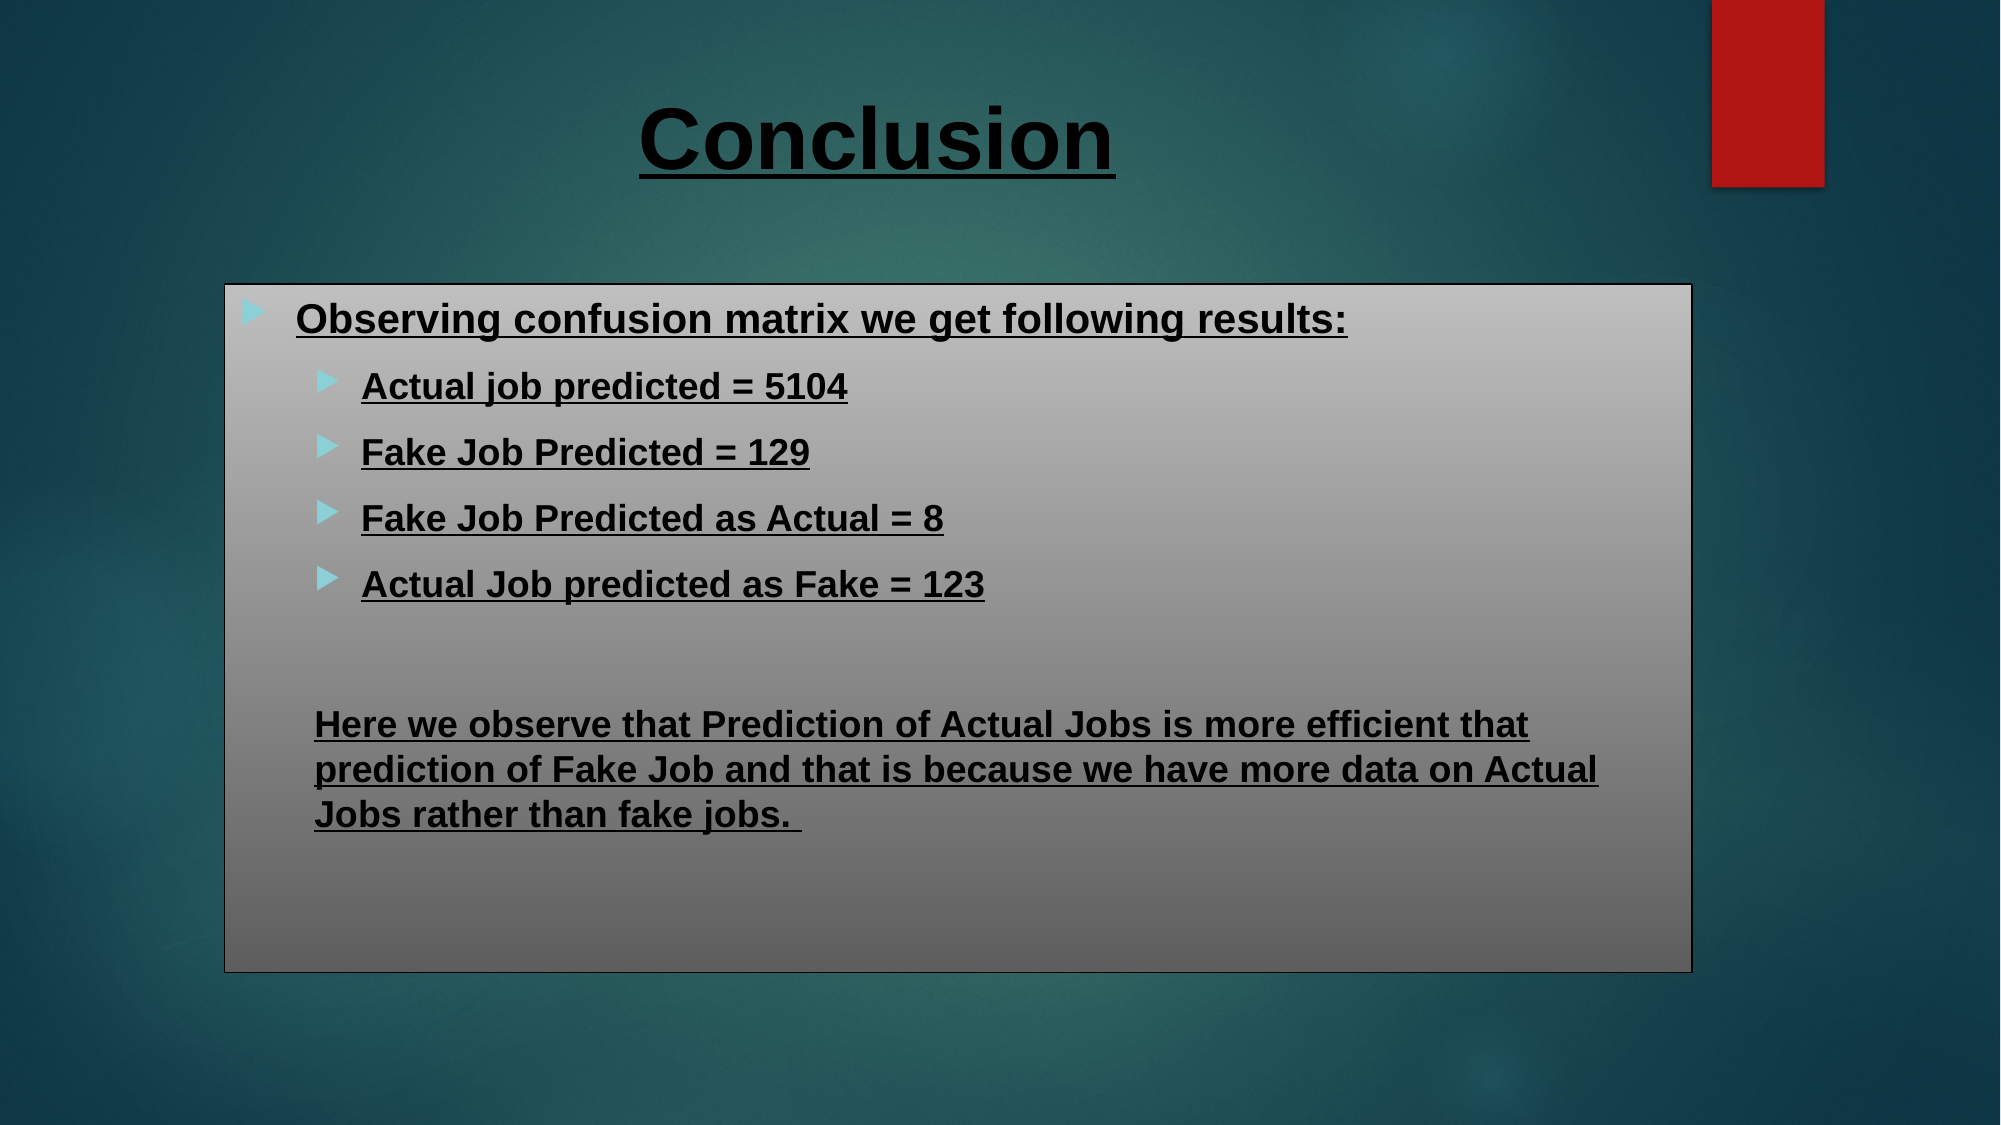

# Conclusion
Observing confusion matrix we get following results:
Actual job predicted = 5104
Fake Job Predicted = 129
Fake Job Predicted as Actual = 8
Actual Job predicted as Fake = 123

Here we observe that Prediction of Actual Jobs is more efficient that prediction of Fake Job and that is because we have more data on Actual Jobs rather than fake jobs.